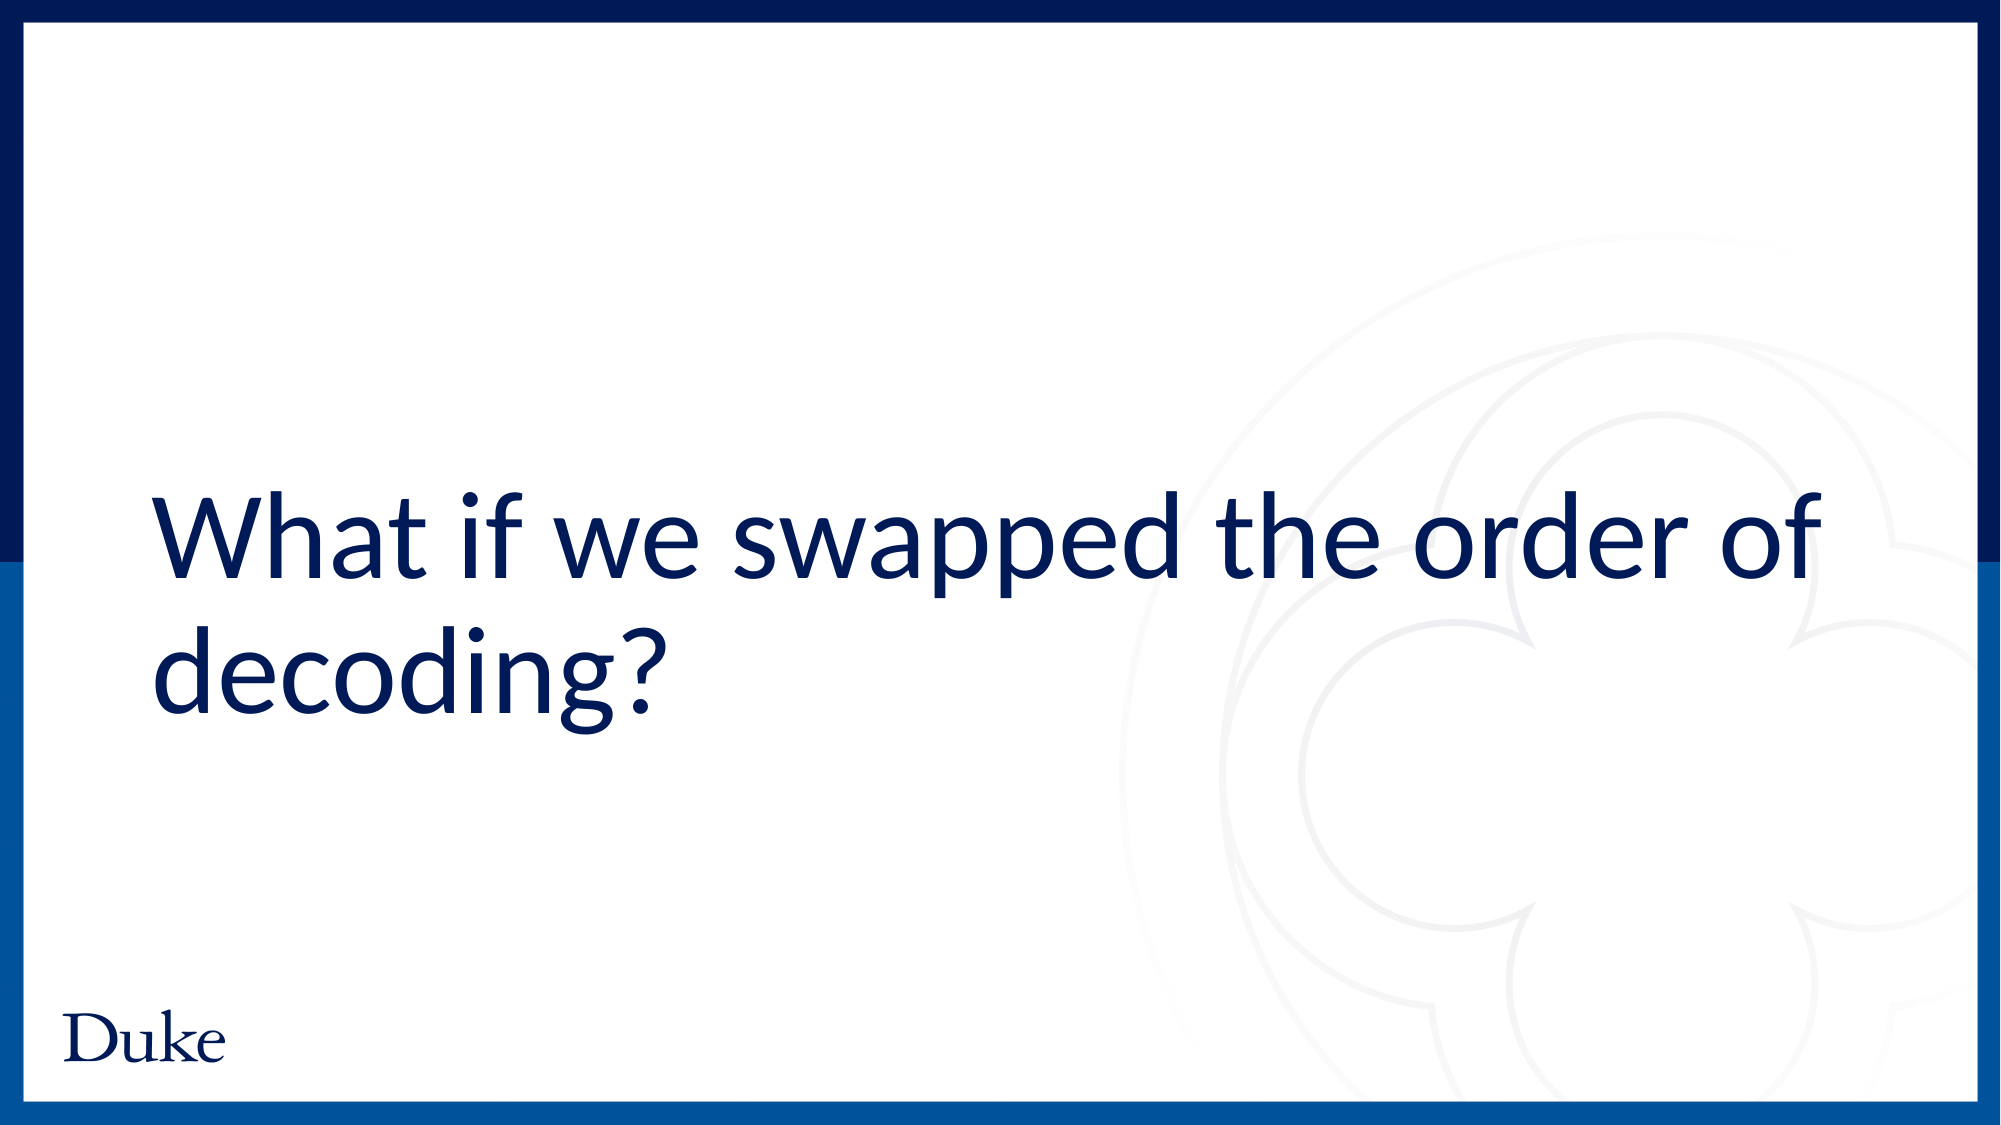

# What if we swapped the order of decoding?